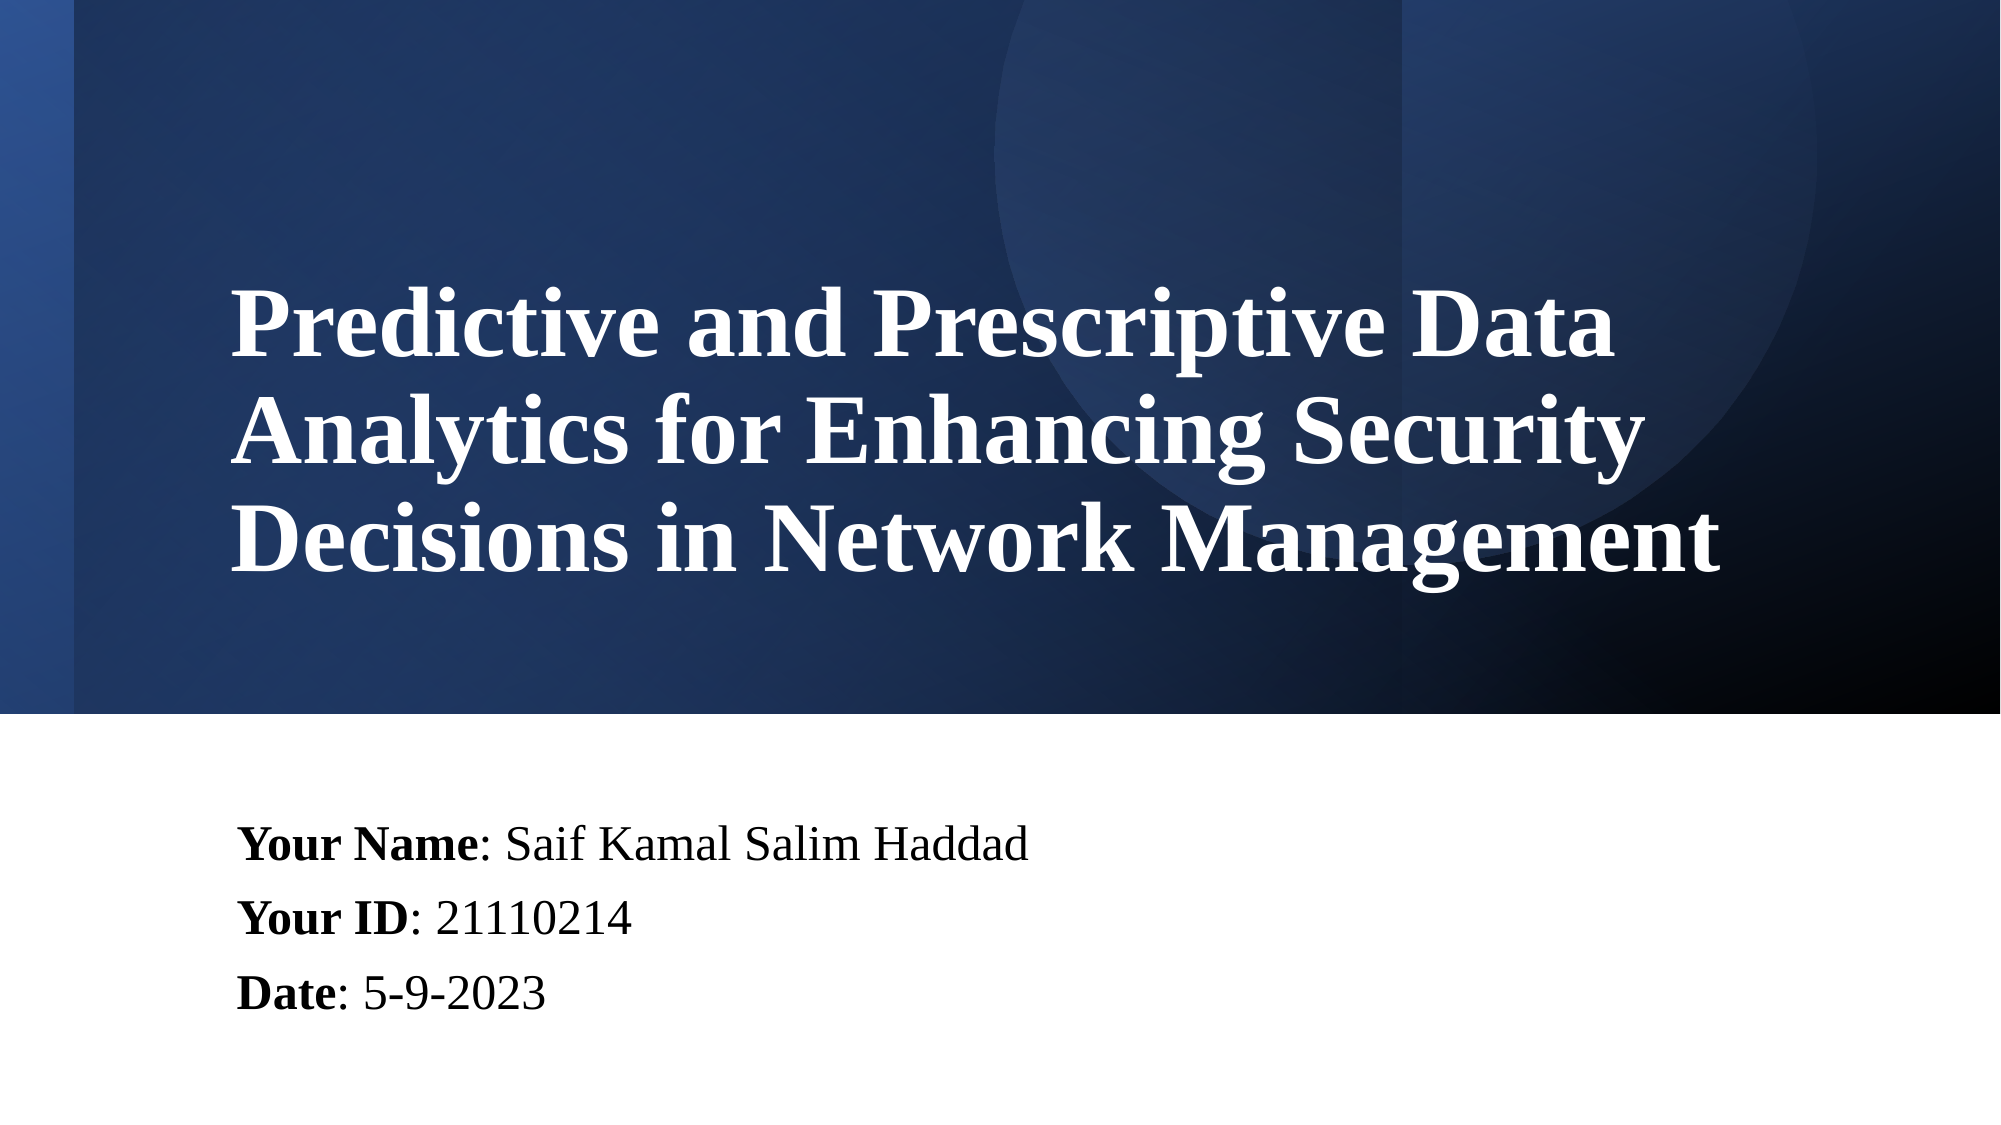

# Predictive and Prescriptive Data Analytics for Enhancing Security Decisions in Network Management
Your Name: Saif Kamal Salim Haddad
Your ID: 21110214
Date: 5-9-2023